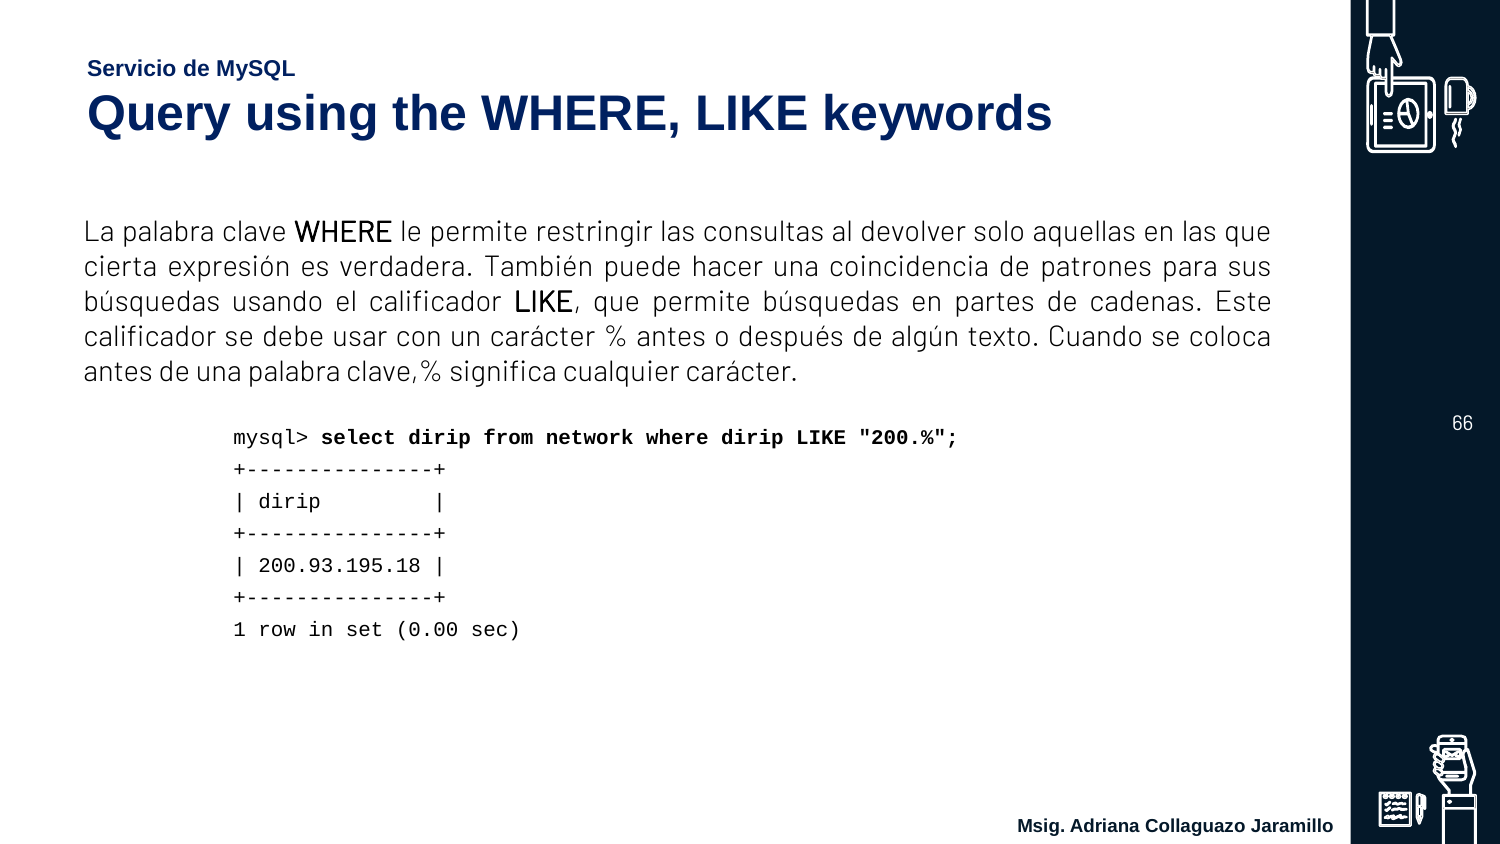

# Servicio de MySQL Query using the WHERE, LIKE keywords
La palabra clave WHERE le permite restringir las consultas al devolver solo aquellas en las que cierta expresión es verdadera. También puede hacer una coincidencia de patrones para sus búsquedas usando el calificador LIKE, que permite búsquedas en partes de cadenas. Este calificador se debe usar con un carácter % antes o después de algún texto. Cuando se coloca antes de una palabra clave,% significa cualquier carácter.

	mysql> select dirip from network where dirip LIKE "200.%";
	+---------------+
	| dirip         |
	+---------------+
	| 200.93.195.18 |
	+---------------+
	1 row in set (0.00 sec)

66